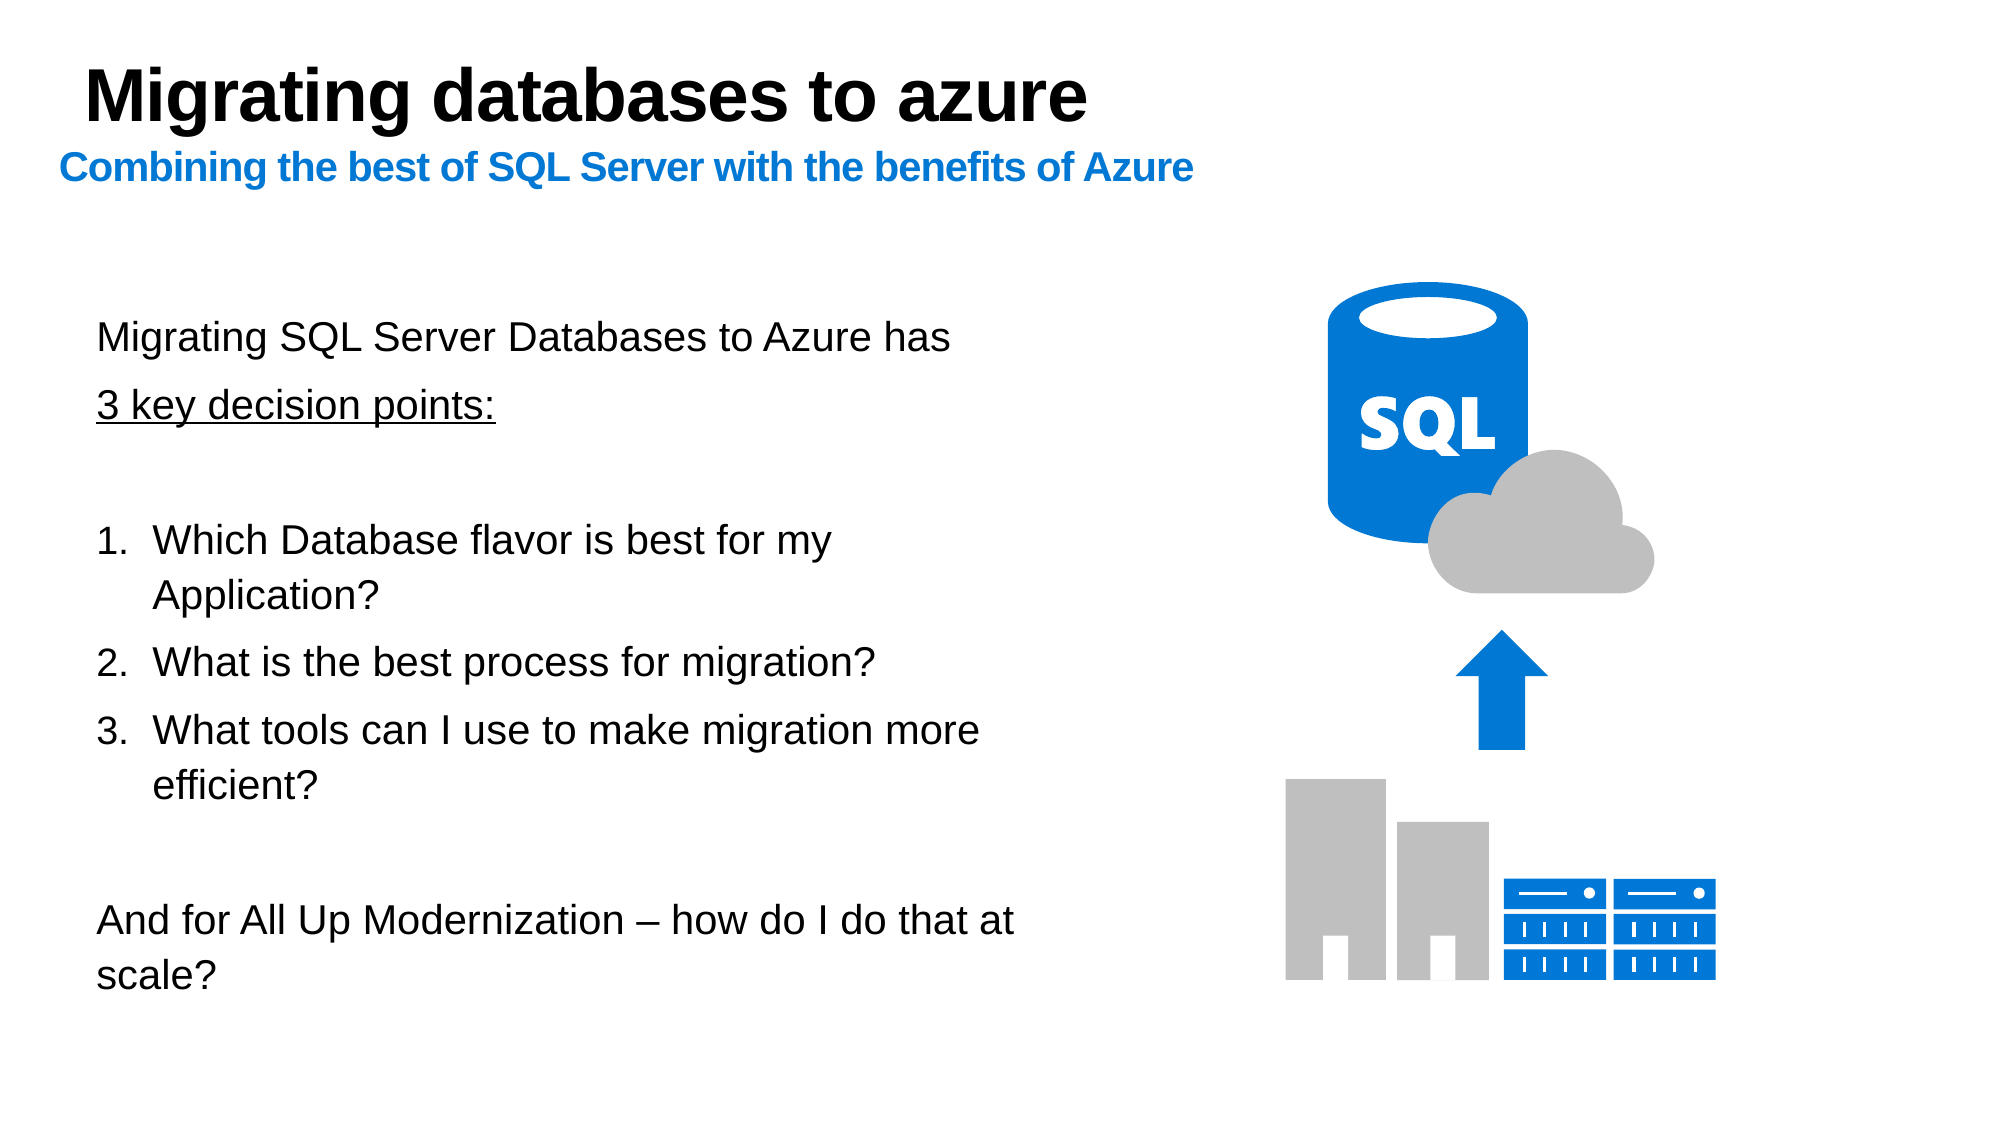

# Migrating databases to azure
Combining the best of SQL Server with the benefits of Azure

Migrating SQL Server Databases to Azure has
3 key decision points:

Which Database flavor is best for my Application?
What is the best process for migration?
What tools can I use to make migration more efficient?

And for All Up Modernization – how do I do that at scale?